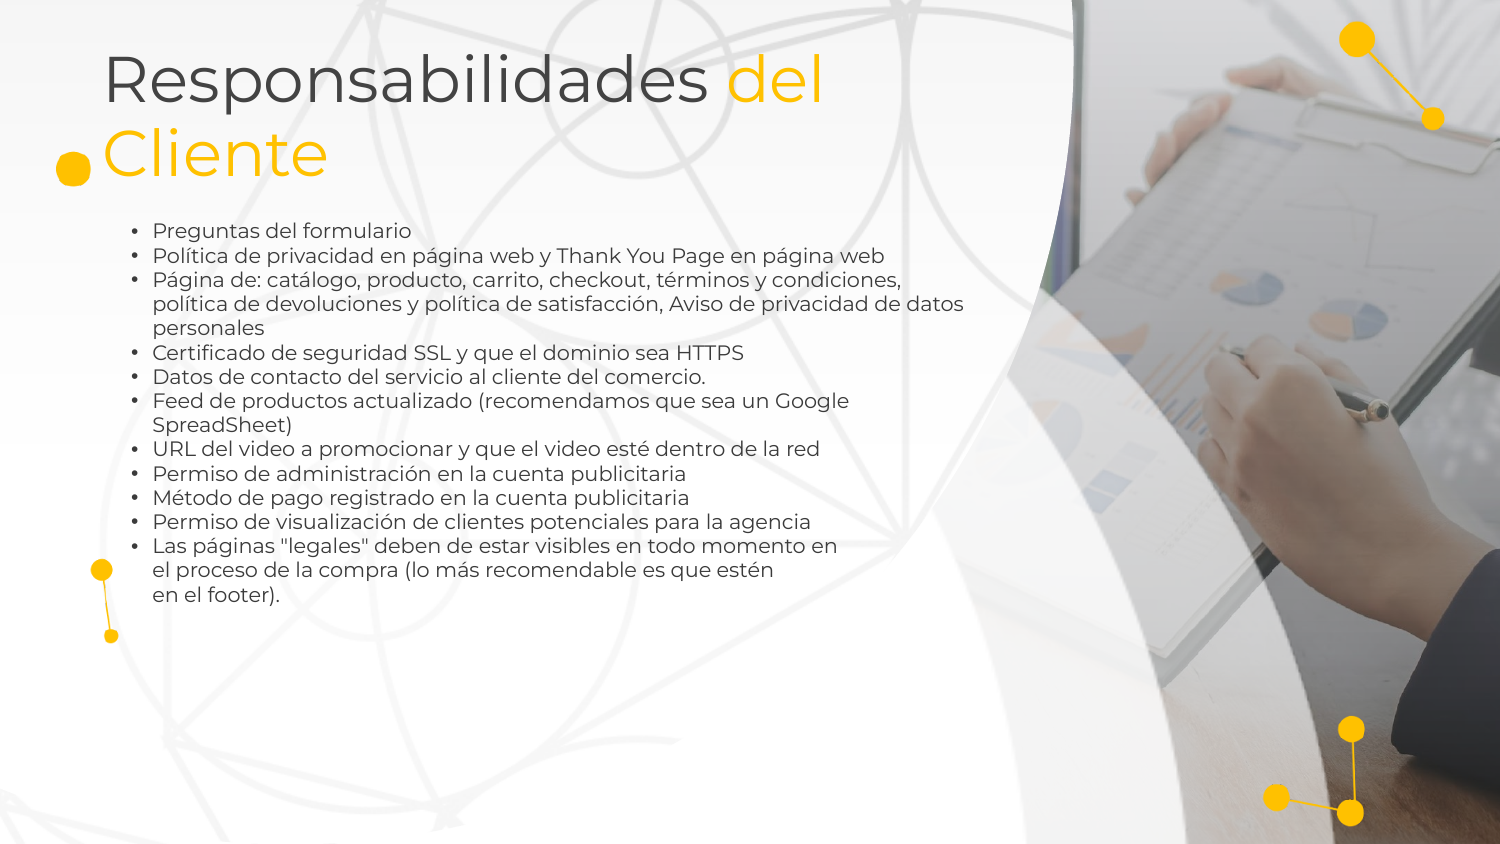

Responsabilidades del Cliente
Preguntas del formulario
Política de privacidad en página web y Thank You Page en página web
Página de: catálogo, producto, carrito, checkout, términos y condiciones, política de devoluciones y política de satisfacción, Aviso de privacidad de datos personales
Certificado de seguridad SSL y que el dominio sea HTTPS
Datos de contacto del servicio al cliente del comercio.
Feed de productos actualizado (recomendamos que sea un Google SpreadSheet)
URL del video a promocionar y que el video esté dentro de la red
Permiso de administración en la cuenta publicitaria
Método de pago registrado en la cuenta publicitaria
Permiso de visualización de clientes potenciales para la agencia
Las páginas "legales" deben de estar visibles en todo momento en
el proceso de la compra (lo más recomendable es que estén
en el footer).